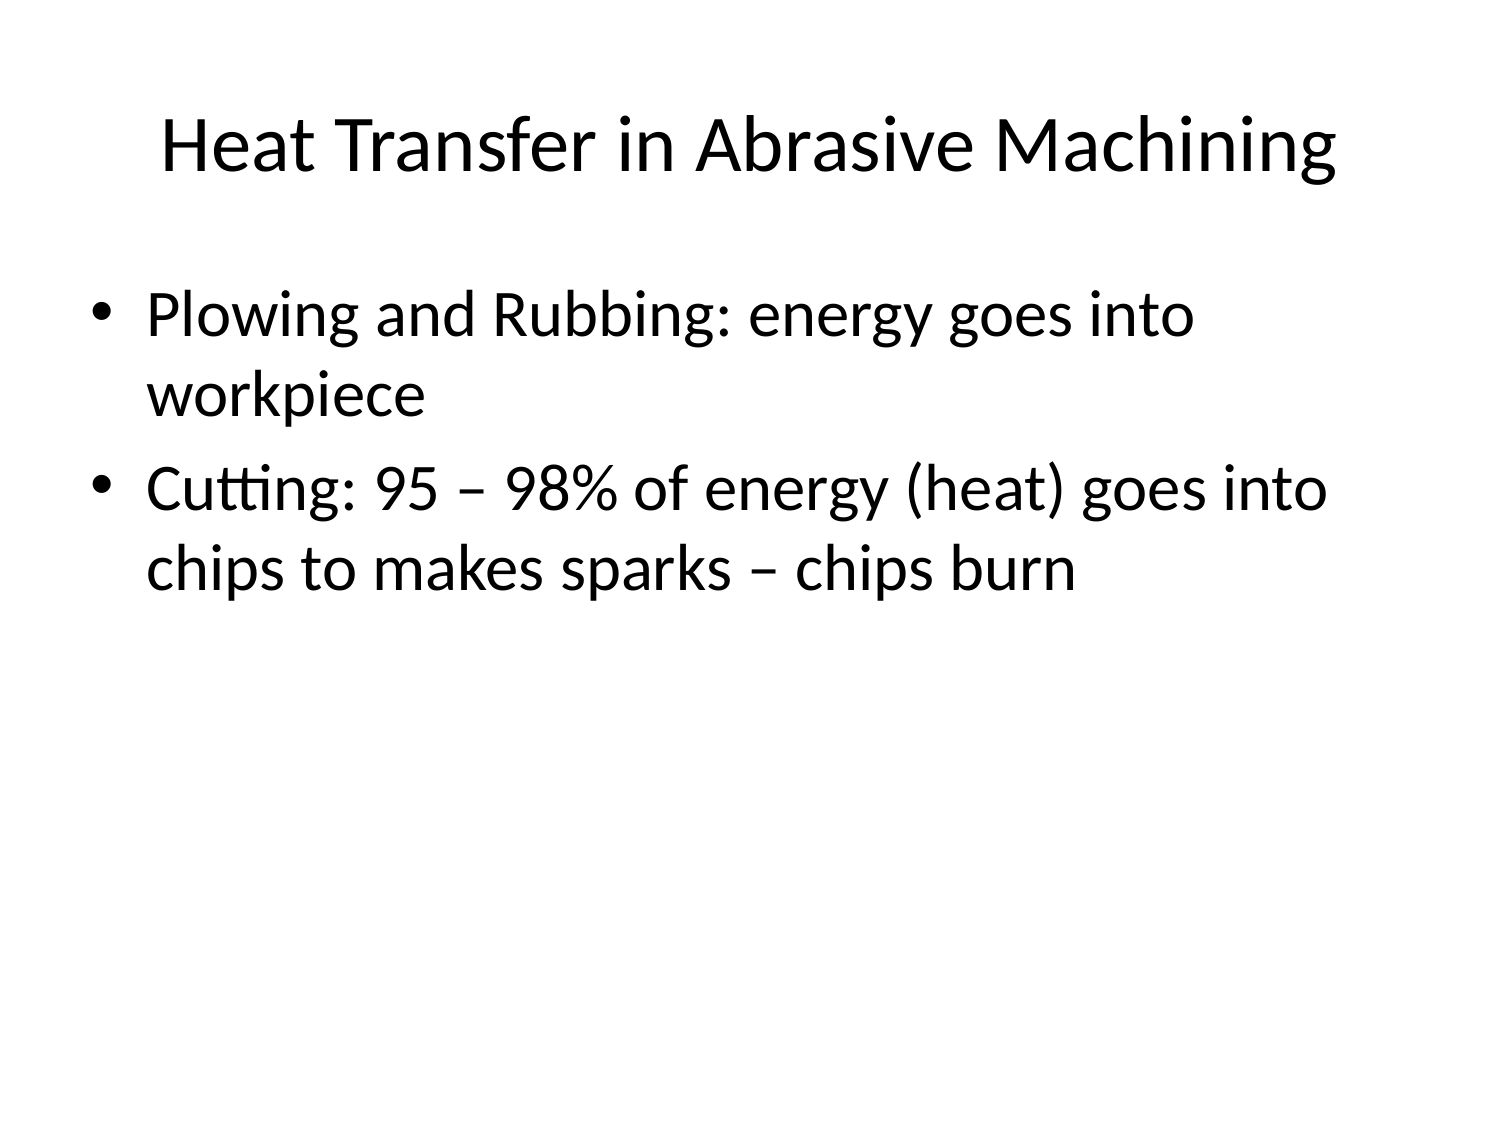

# Heat Transfer in Abrasive Machining
Plowing and Rubbing: energy goes into workpiece
Cutting: 95 – 98% of energy (heat) goes into chips to makes sparks – chips burn